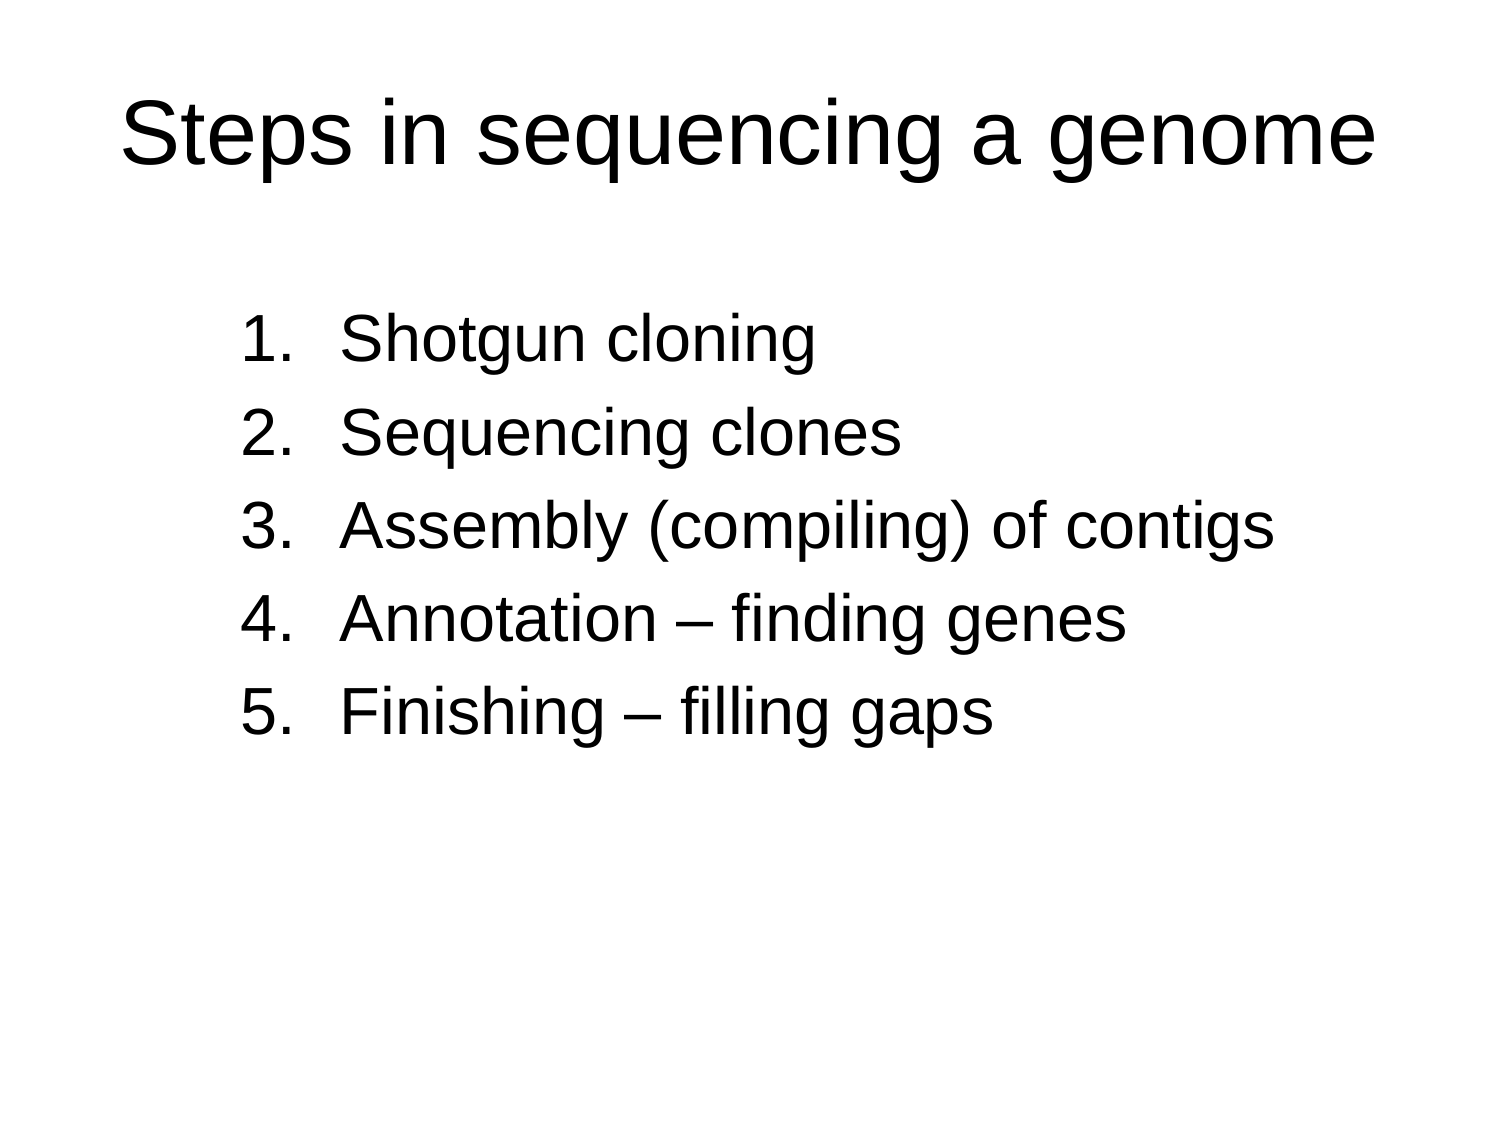

# Steps in sequencing a genome
Shotgun cloning
Sequencing clones
Assembly (compiling) of contigs
Annotation – finding genes
Finishing – filling gaps